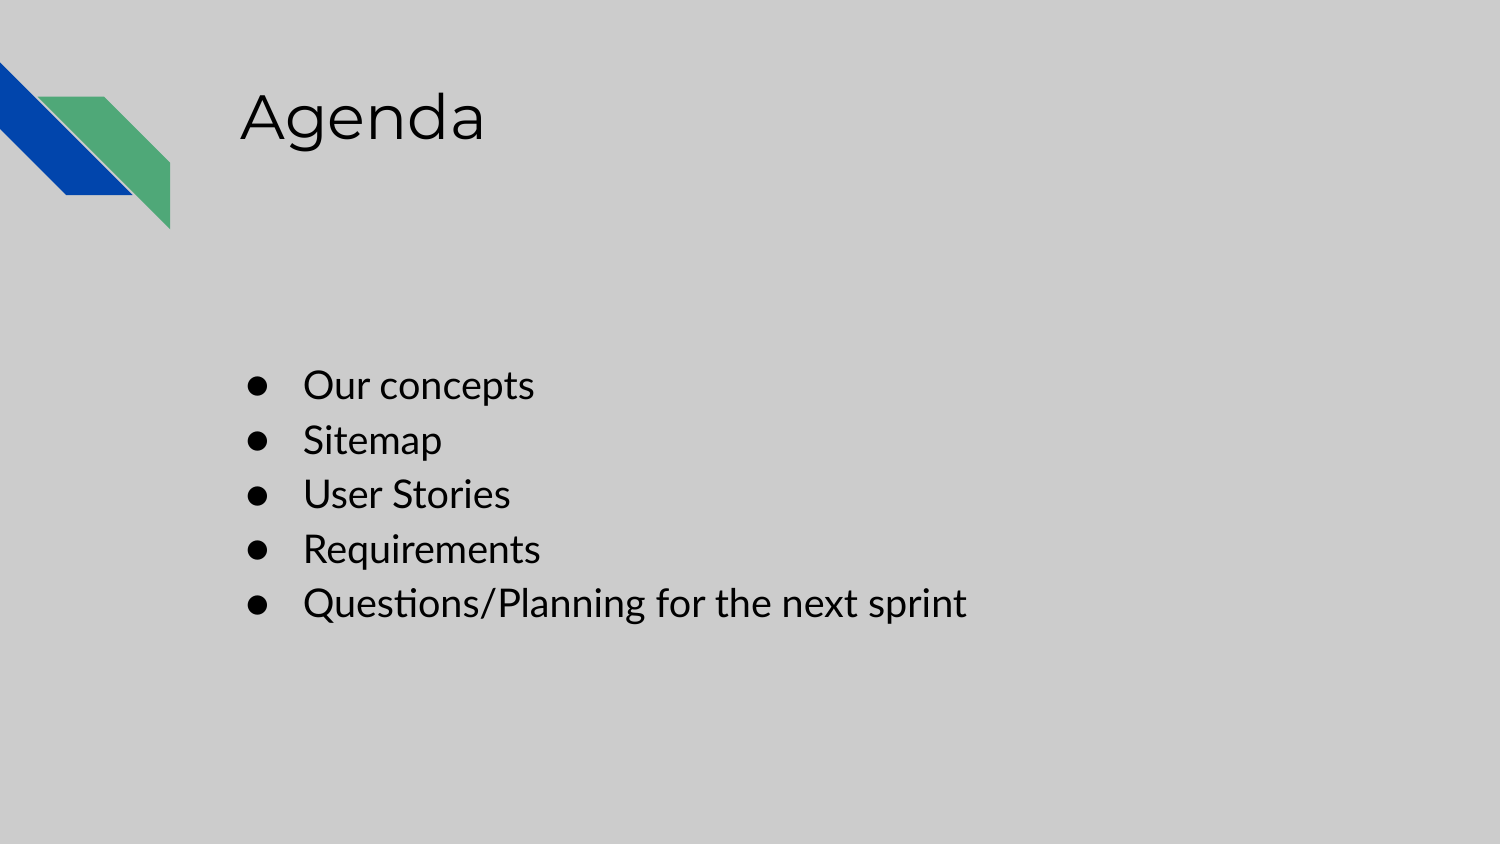

# Agenda

Our concepts
Sitemap
User Stories
Requirements
Questions/Planning for the next sprint